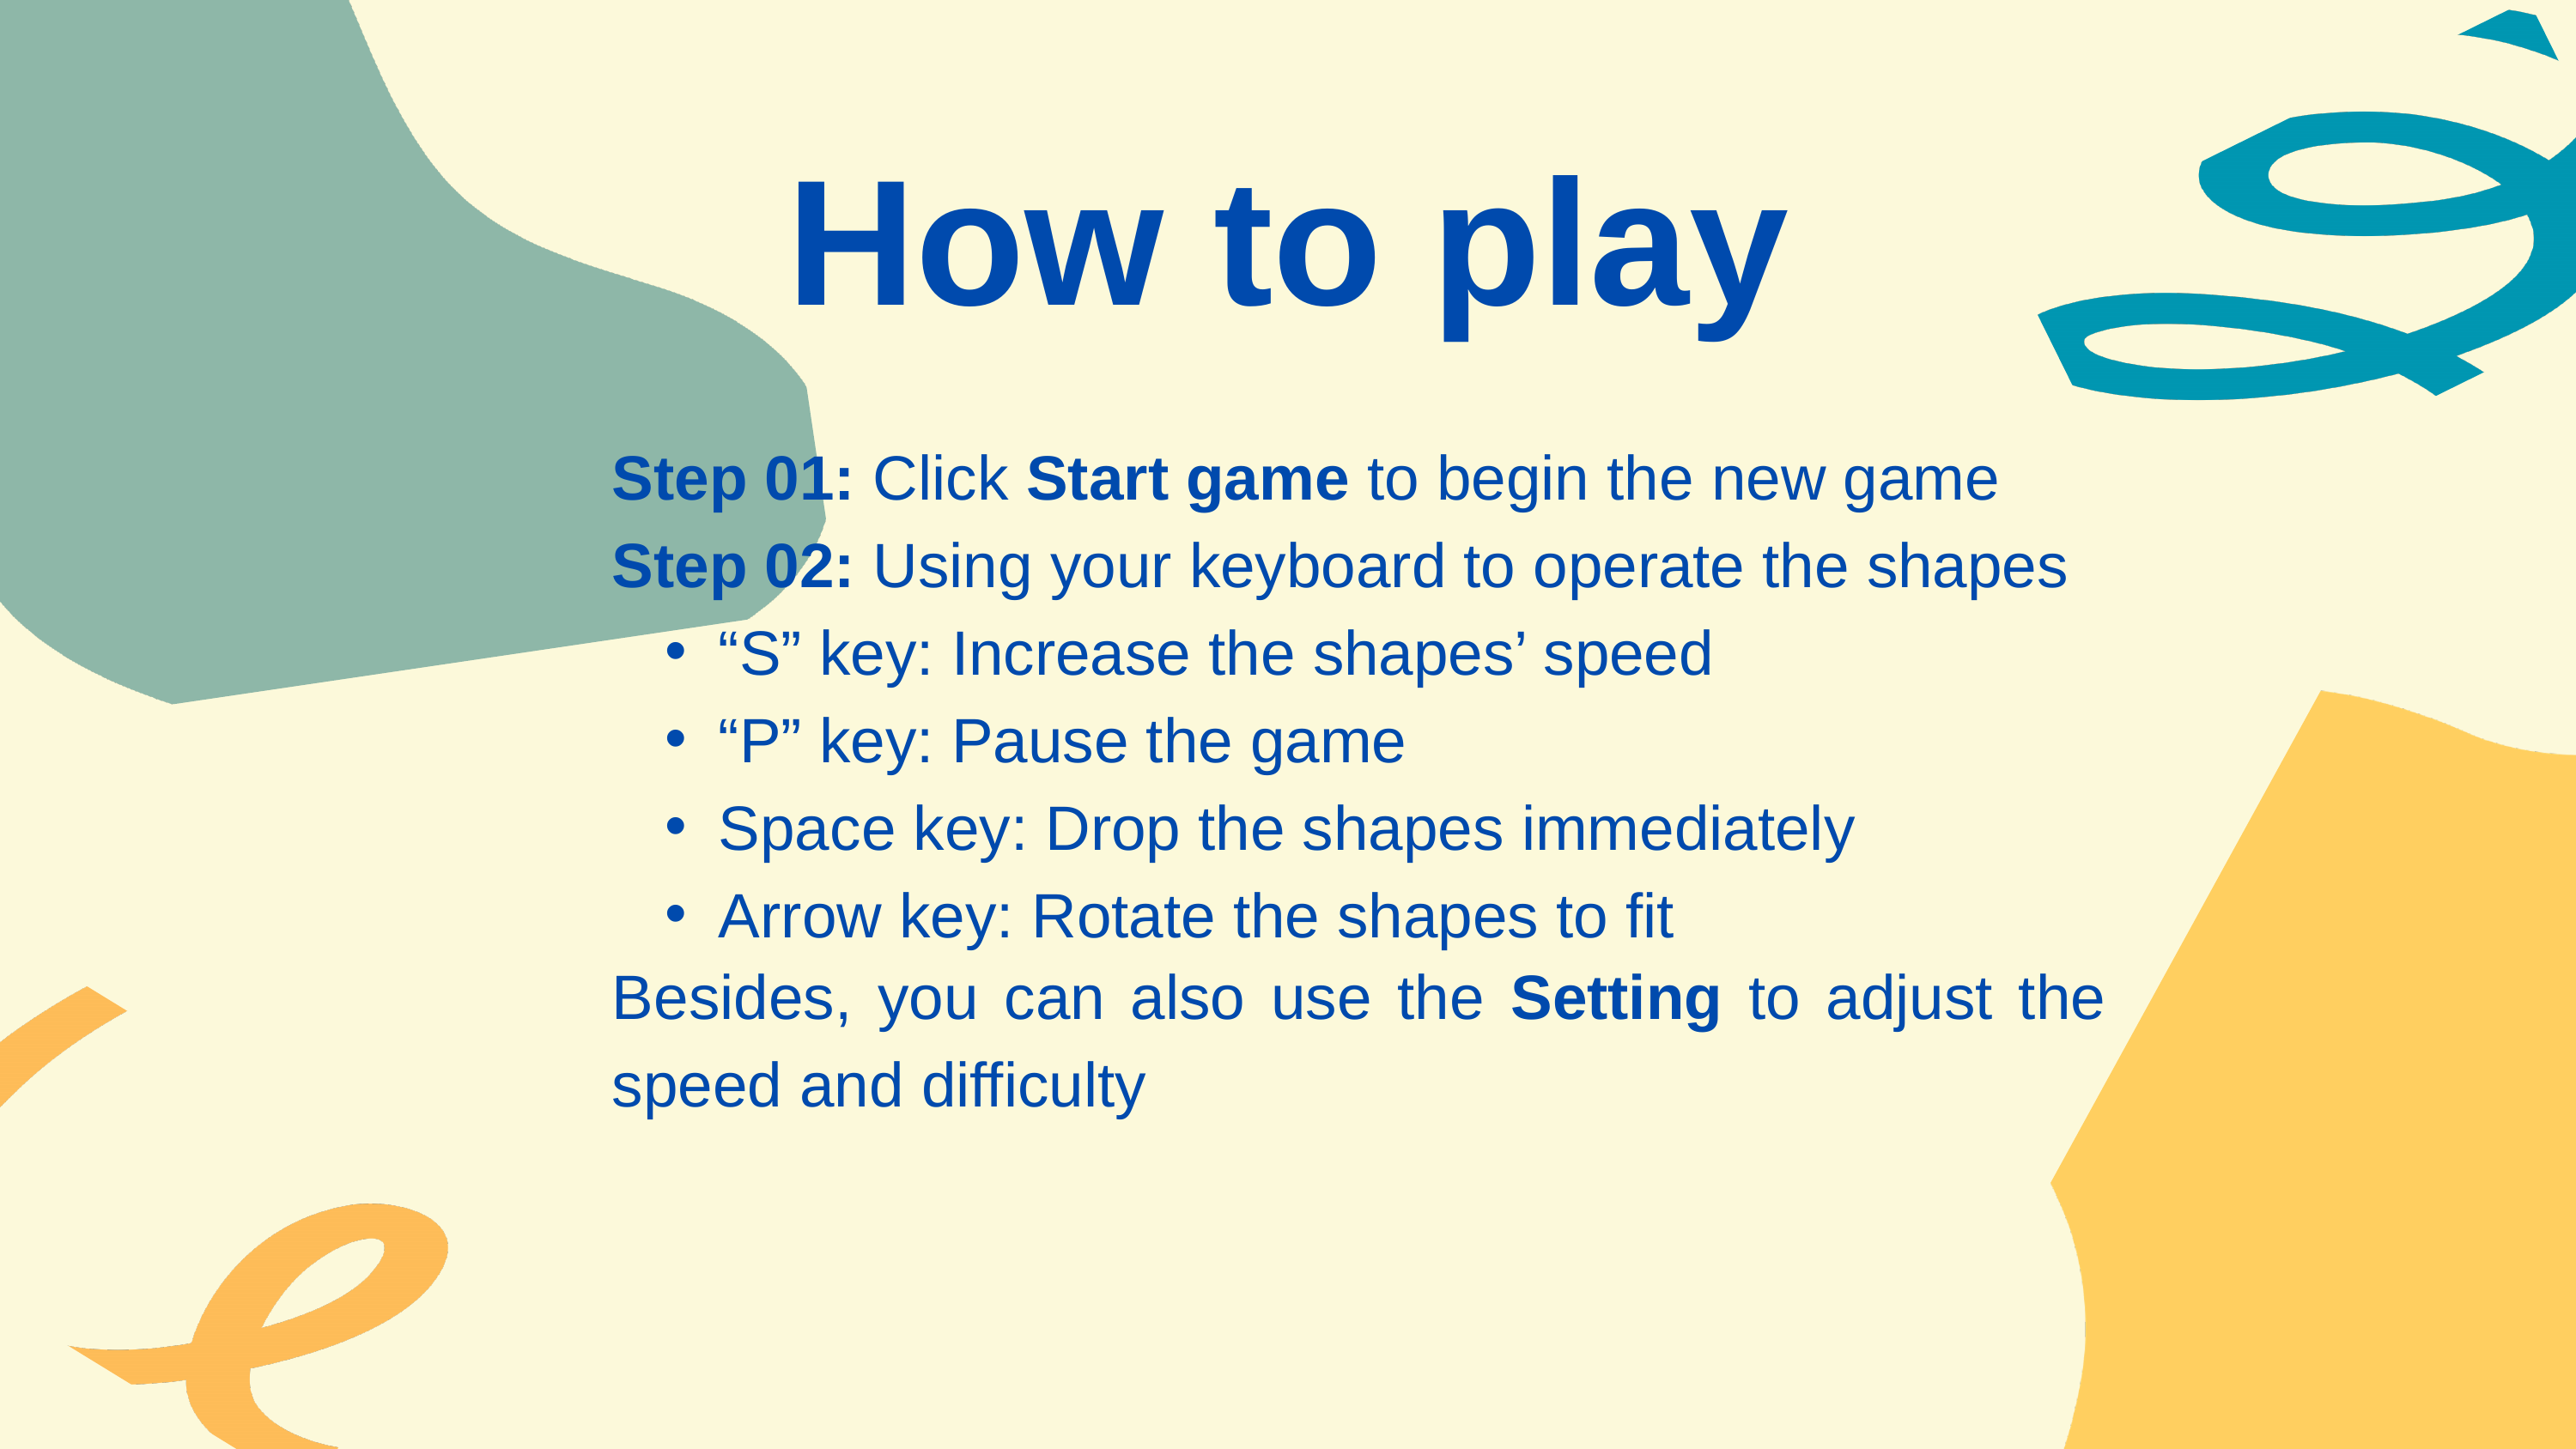

How to play
Step 01: Click Start game to begin the new game
Step 02: Using your keyboard to operate the shapes
“S” key: Increase the shapes’ speed
“P” key: Pause the game
Space key: Drop the shapes immediately
Arrow key: Rotate the shapes to fit

Besides, you can also use the Setting to adjust the speed and difficulty